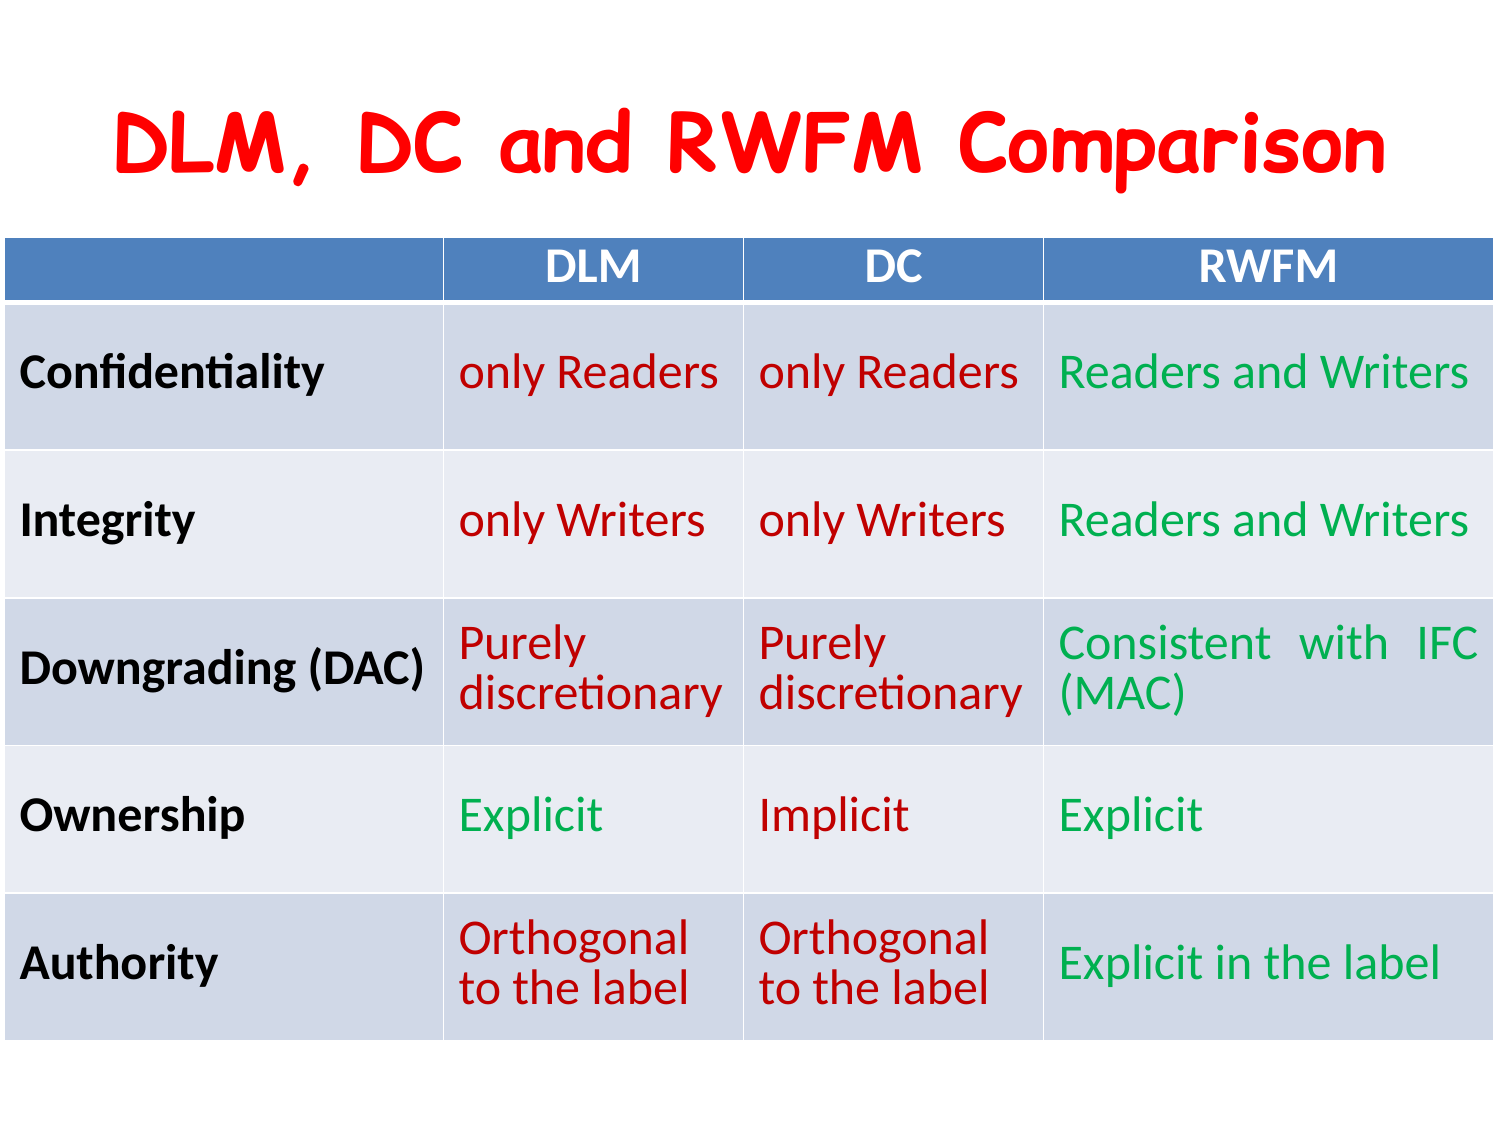

# DLM, DC and RWFM Comparison
|  | DLM | DC | RWFM |
| --- | --- | --- | --- |
| Confidentiality | only Readers | only Readers | Readers and Writers |
| Integrity | only Writers | only Writers | Readers and Writers |
| Downgrading (DAC) | Purely discretionary | Purely discretionary | Consistent with IFC (MAC) |
| Ownership | Explicit | Implicit | Explicit |
| Authority | Orthogonal to the label | Orthogonal to the label | Explicit in the label |